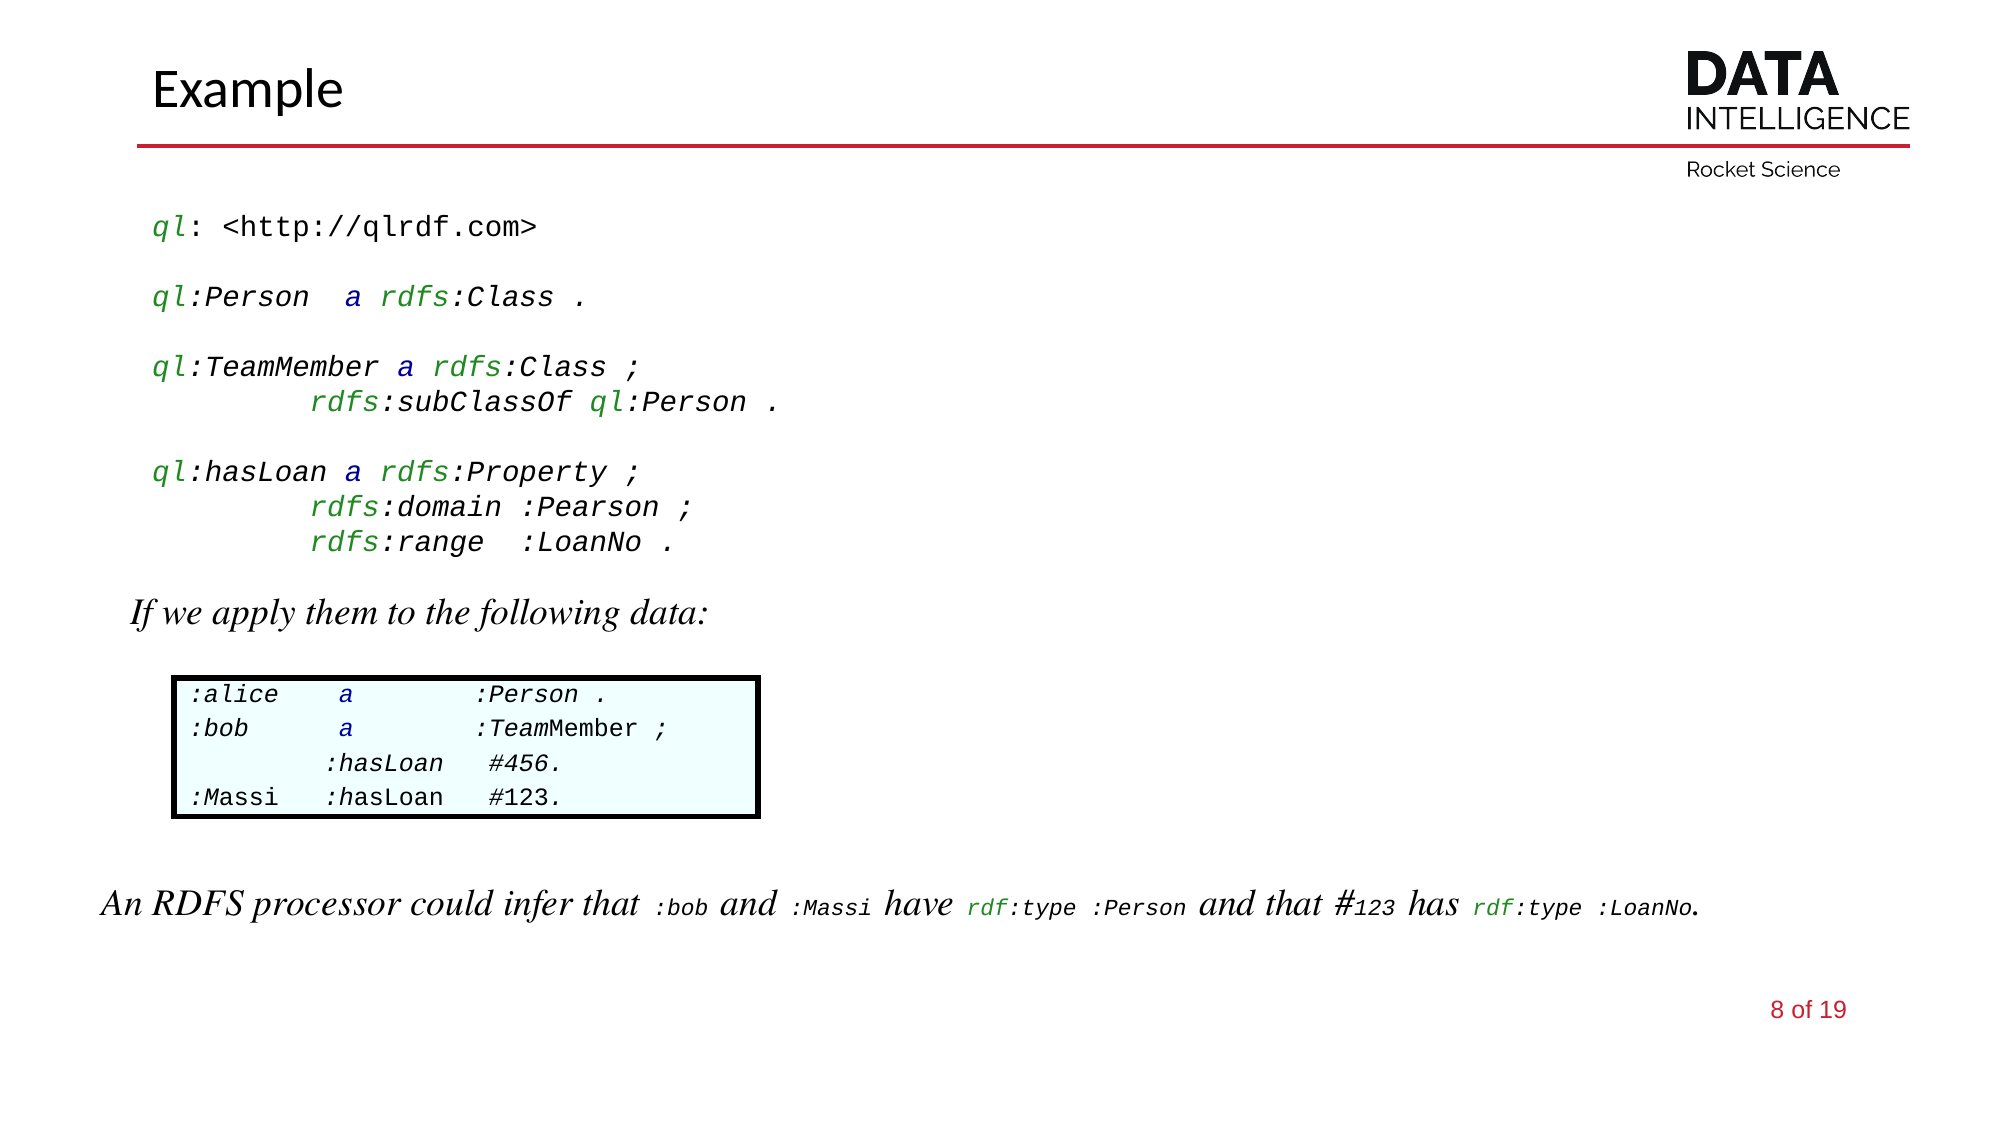

# Example
ql: <http://qlrdf.com>

ql:Person  a rdfs:Class .

ql:TeamMember a rdfs:Class ;
         rdfs:subClassOf ql:Person .

ql:hasLoan a rdfs:Property ;
         rdfs:domain :Pearson ;
         rdfs:range  :LoanNo .
If we apply them to the following data:
| :alice a :Person . :bob a :TeamMember ; :hasLoan #456. :Massi :hasLoan #123. |
| --- |
An RDFS processor could infer that :bob and :Massi have rdf:type :Person and that #123 has rdf:type :LoanNo.